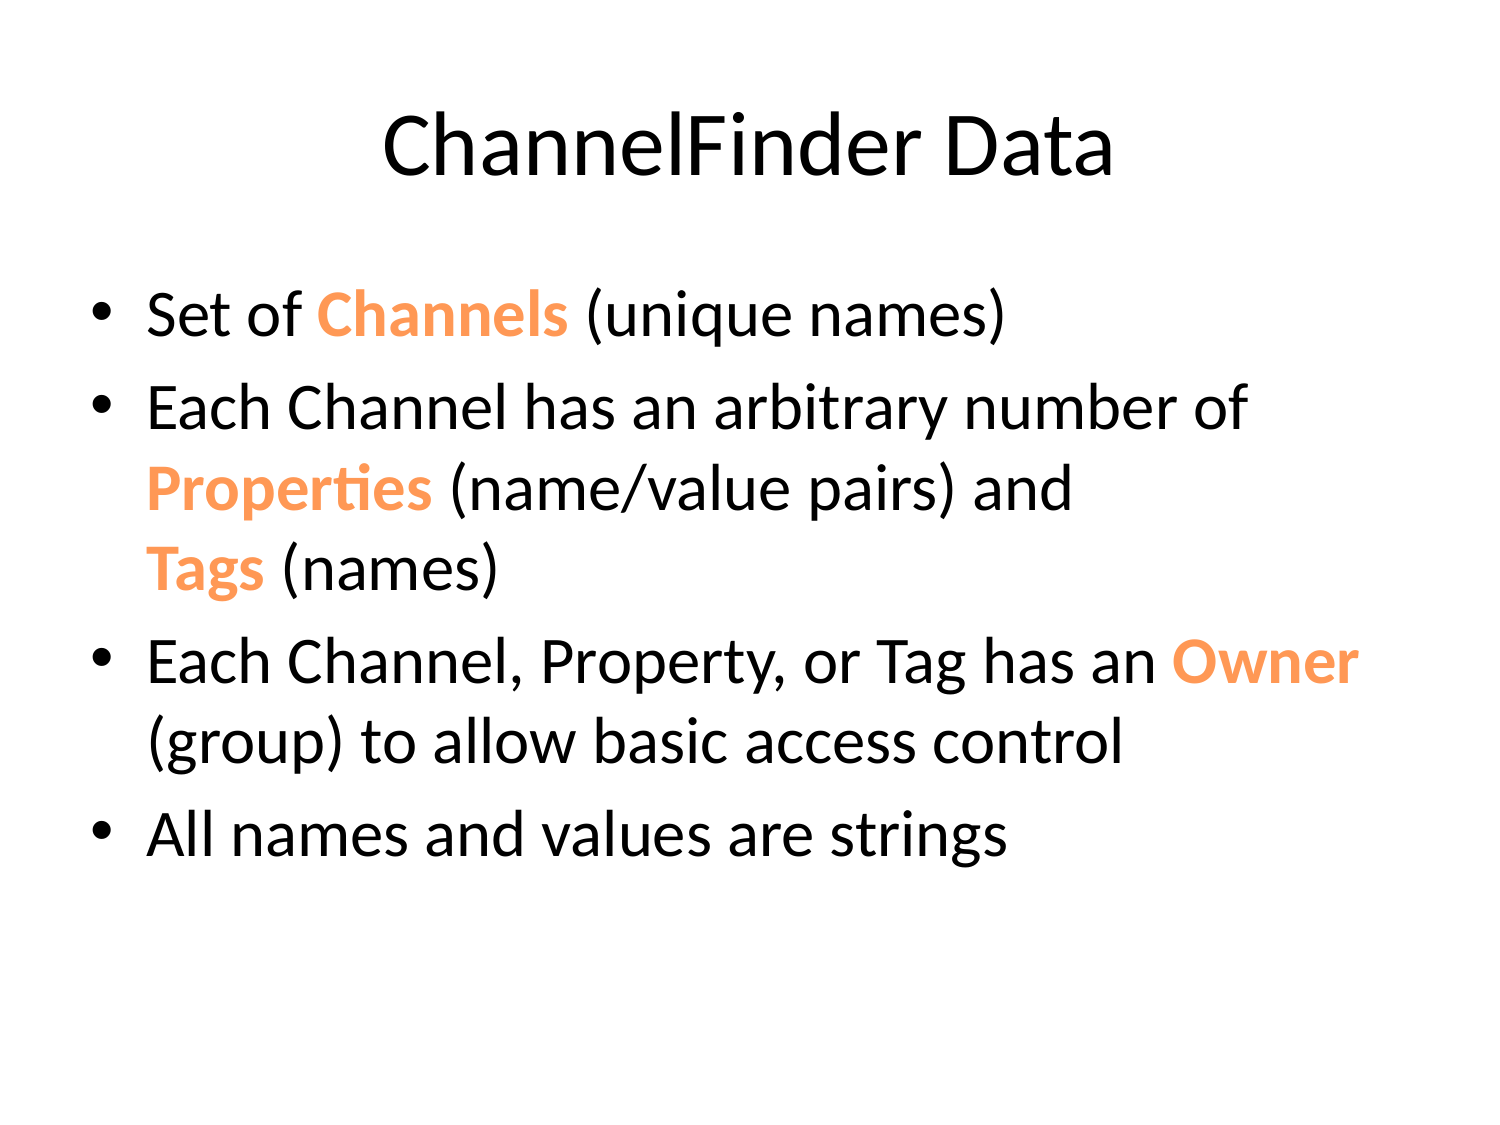

# ChannelFinder Data
Set of Channels (unique names)
Each Channel has an arbitrary number of
Properties (name/value pairs) and
Tags (names)
Each Channel, Property, or Tag has an Owner (group) to allow basic access control
All names and values are strings